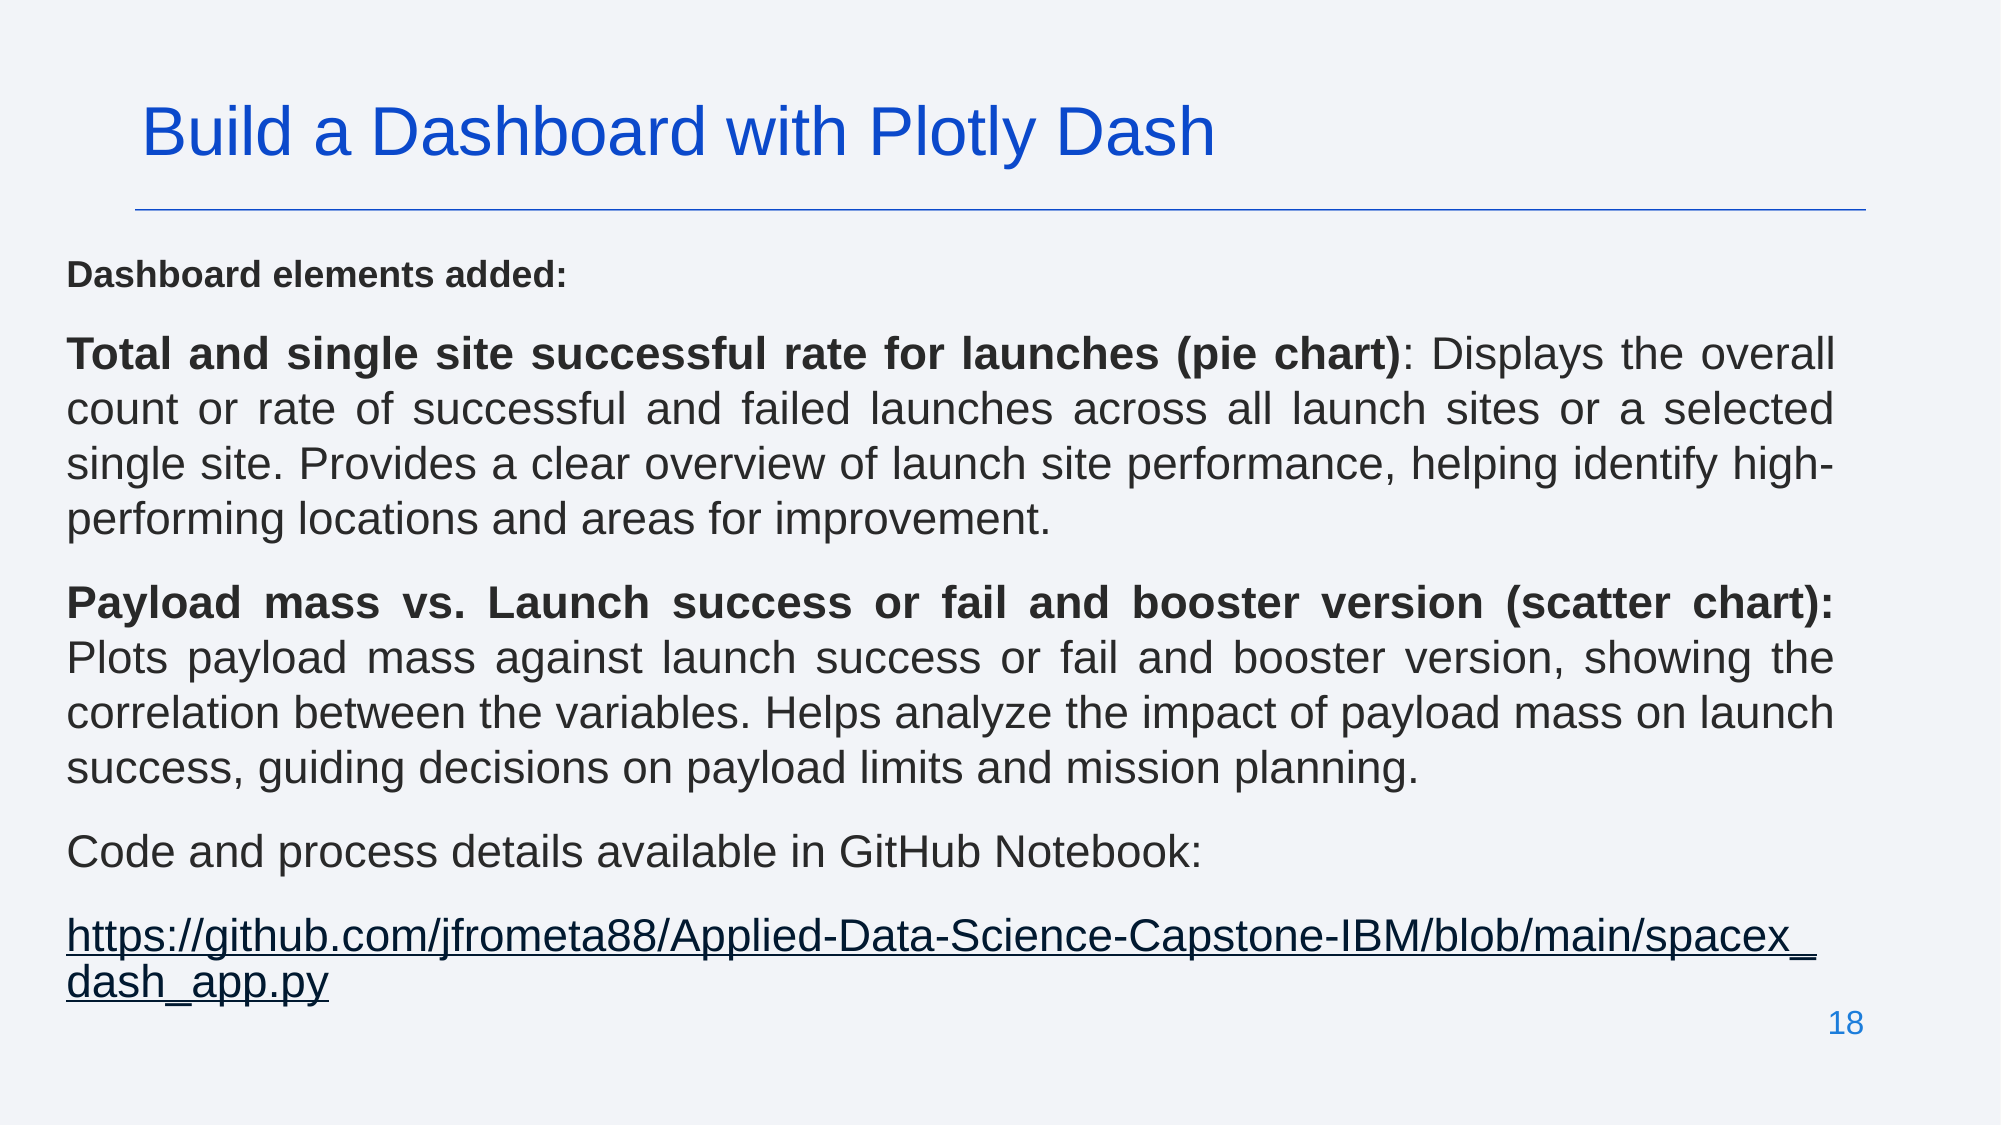

Build a Dashboard with Plotly Dash
Dashboard elements added:
Total and single site successful rate for launches (pie chart): Displays the overall count or rate of successful and failed launches across all launch sites or a selected single site. Provides a clear overview of launch site performance, helping identify high-performing locations and areas for improvement.
Payload mass vs. Launch success or fail and booster version (scatter chart): Plots payload mass against launch success or fail and booster version, showing the correlation between the variables. Helps analyze the impact of payload mass on launch success, guiding decisions on payload limits and mission planning.
Code and process details available in GitHub Notebook:
https://github.com/jfrometa88/Applied-Data-Science-Capstone-IBM/blob/main/spacex_dash_app.py
18